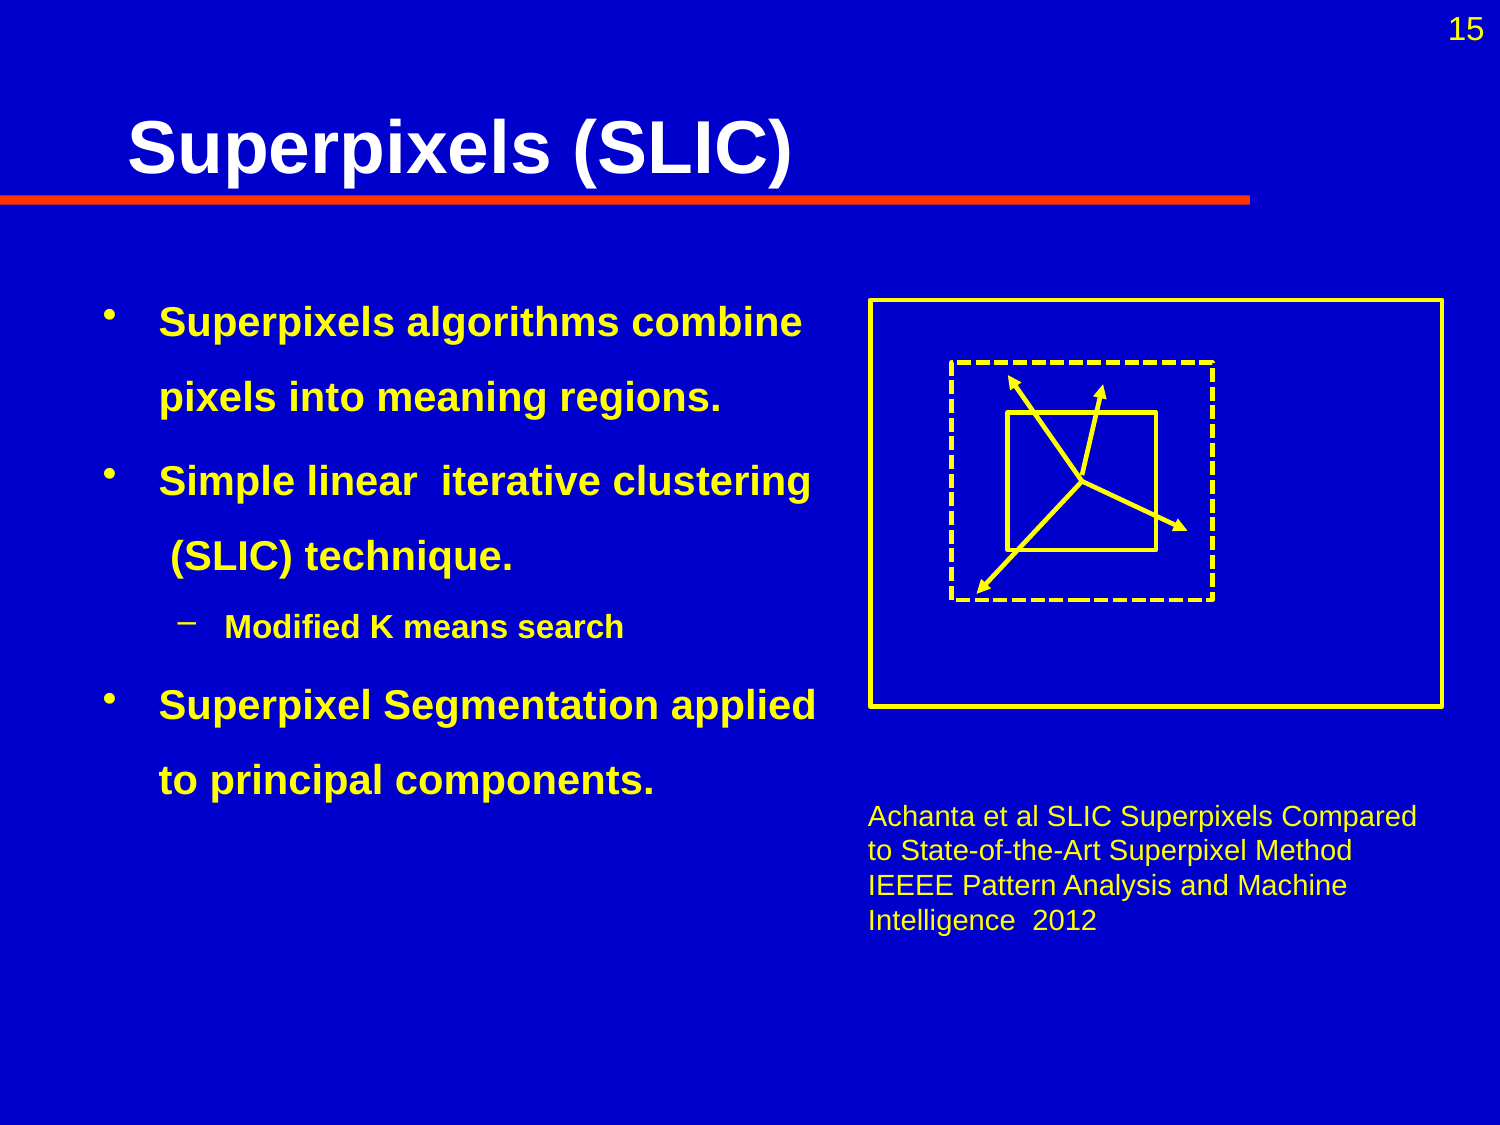

15
# Superpixels (SLIC)
Superpixels algorithms combine pixels into meaning regions.
Simple linear  iterative clustering  (SLIC) technique.
Modified K means search
Superpixel Segmentation applied to principal components.

Achanta et al SLIC Superpixels Compared to State-of-the-Art Superpixel Method IEEEE Pattern Analysis and Machine Intelligence  2012